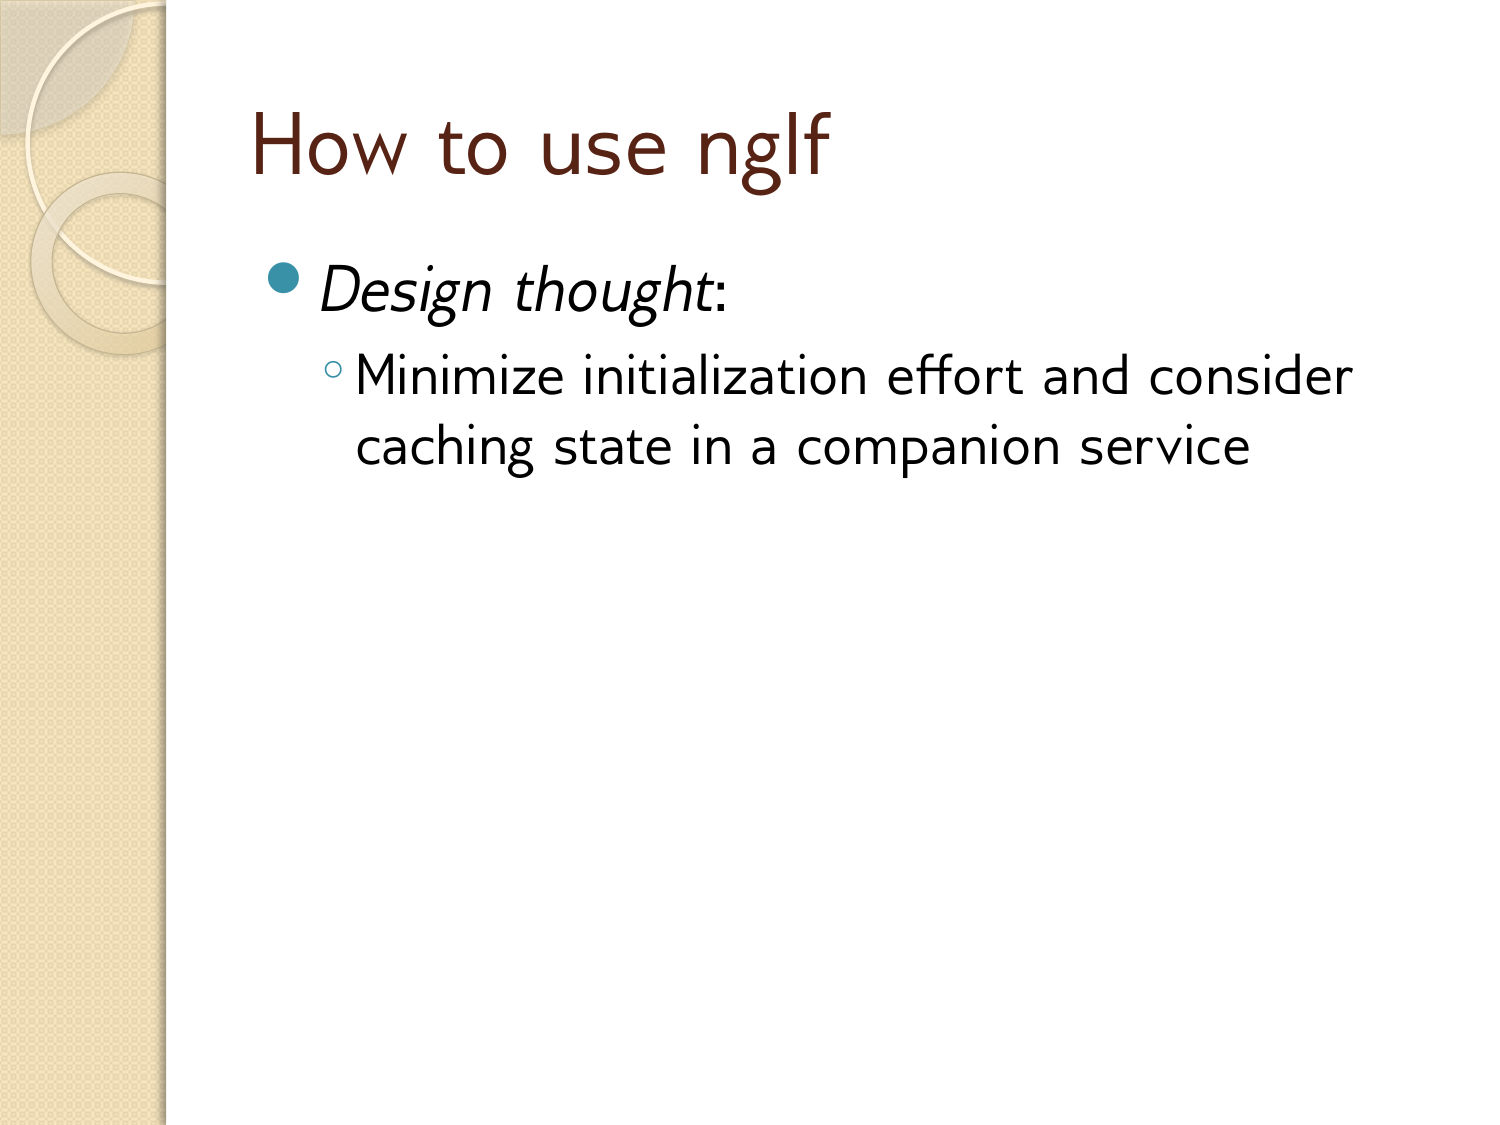

# How to use ngIf
Design thought:
Minimize initialization effort and consider caching state in a companion service